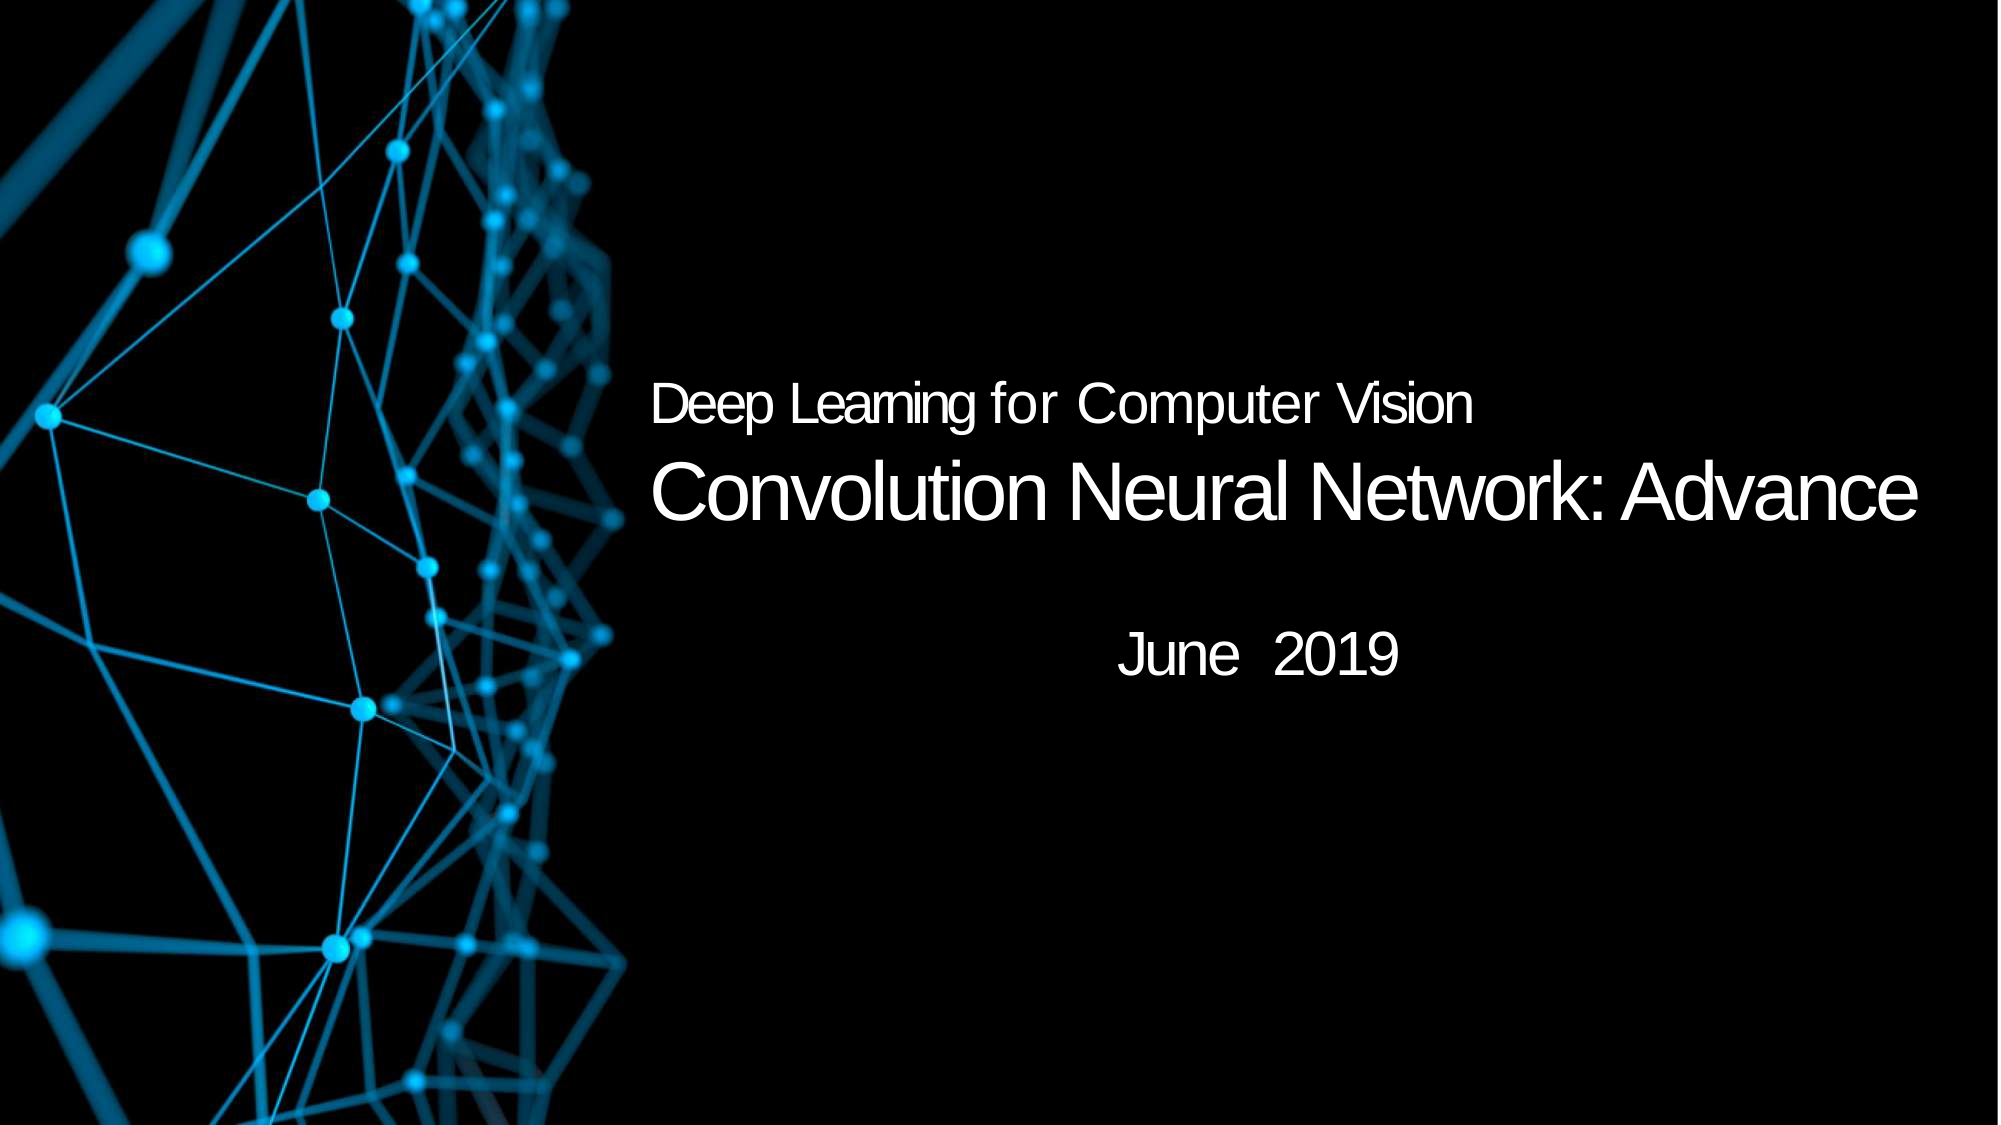

Deep Learning for Computer Vision
Convolution Neural Network: Advance
June  2019